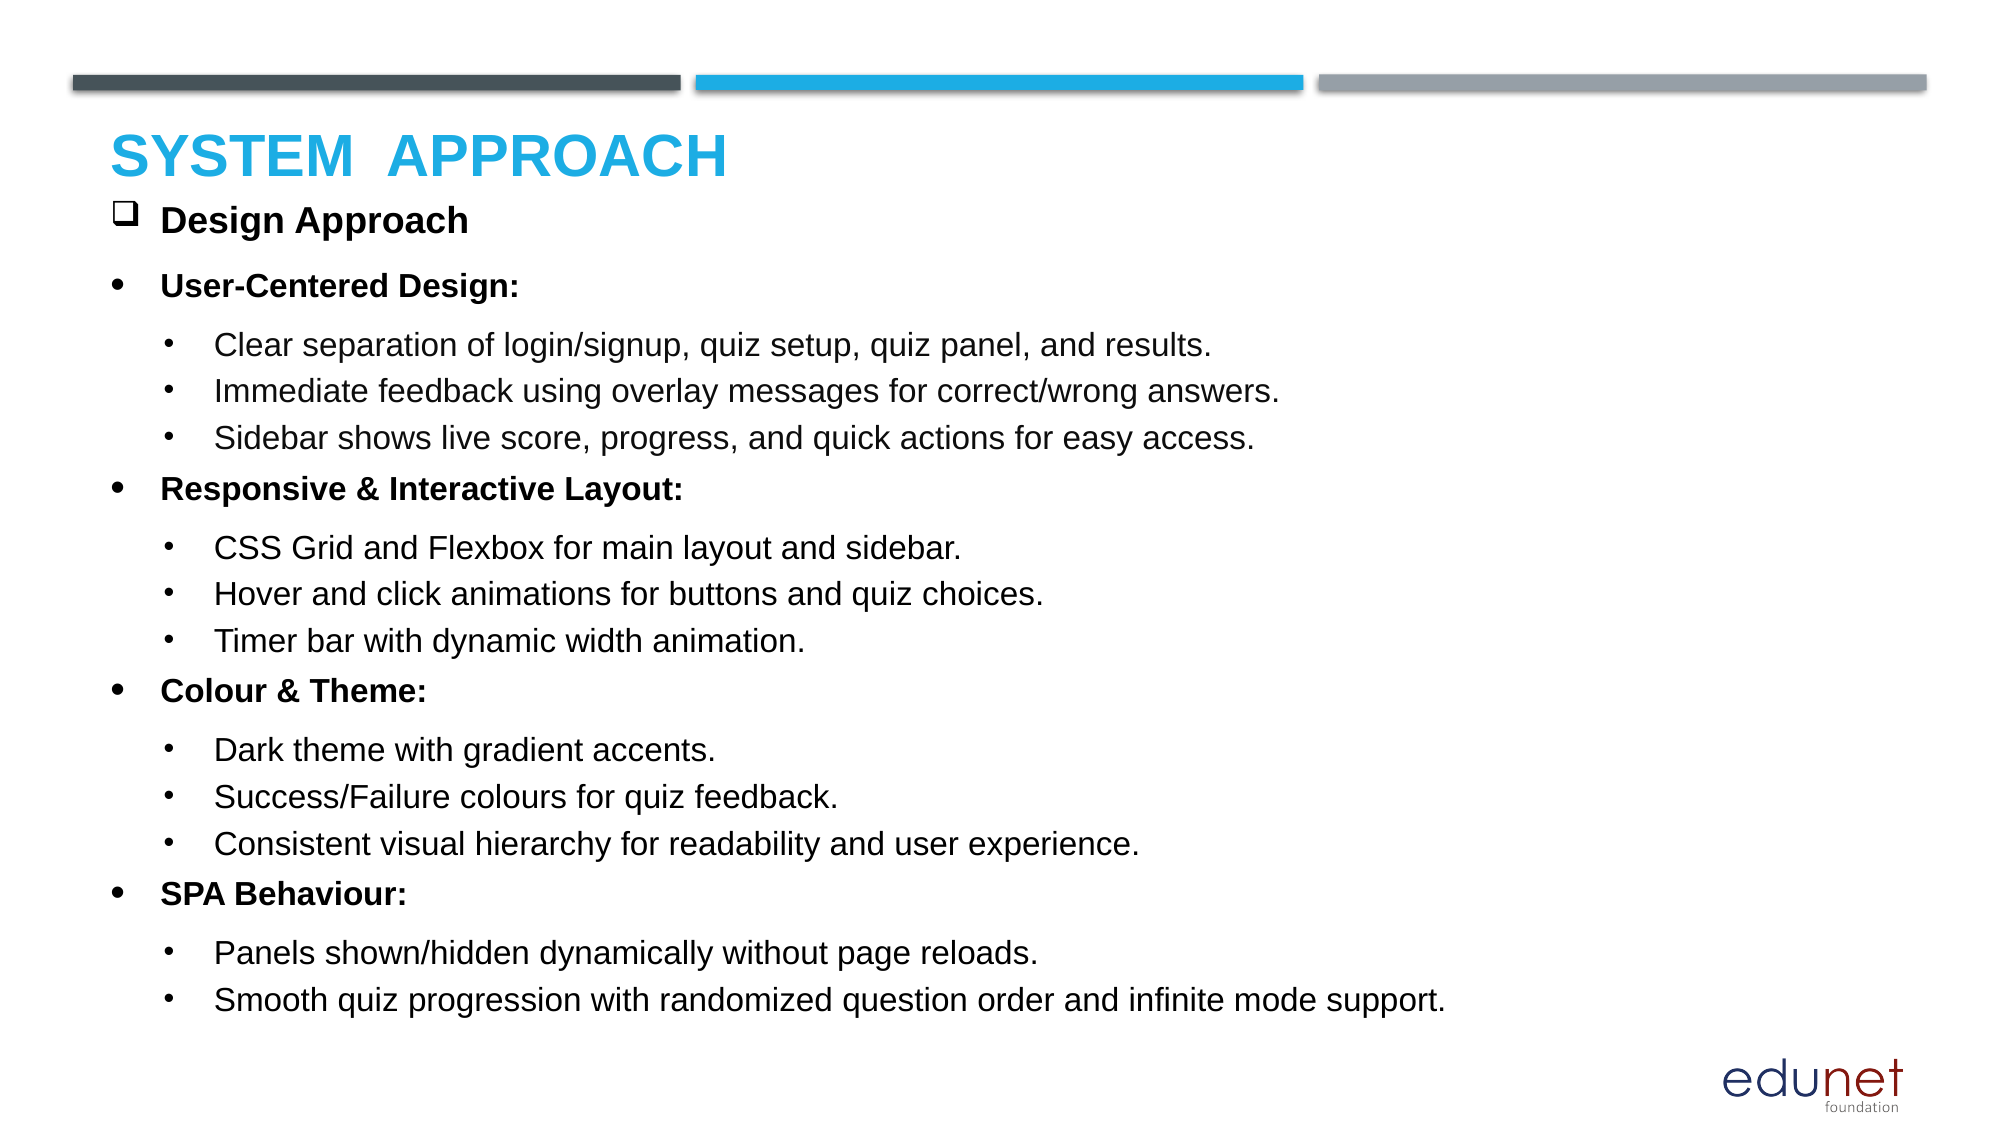

# System  Approach
Design Approach
User-Centered Design:
Clear separation of login/signup, quiz setup, quiz panel, and results.
Immediate feedback using overlay messages for correct/wrong answers.
Sidebar shows live score, progress, and quick actions for easy access.
Responsive & Interactive Layout:
CSS Grid and Flexbox for main layout and sidebar.
Hover and click animations for buttons and quiz choices.
Timer bar with dynamic width animation.
Colour & Theme:
Dark theme with gradient accents.
Success/Failure colours for quiz feedback.
Consistent visual hierarchy for readability and user experience.
SPA Behaviour:
Panels shown/hidden dynamically without page reloads.
Smooth quiz progression with randomized question order and infinite mode support.